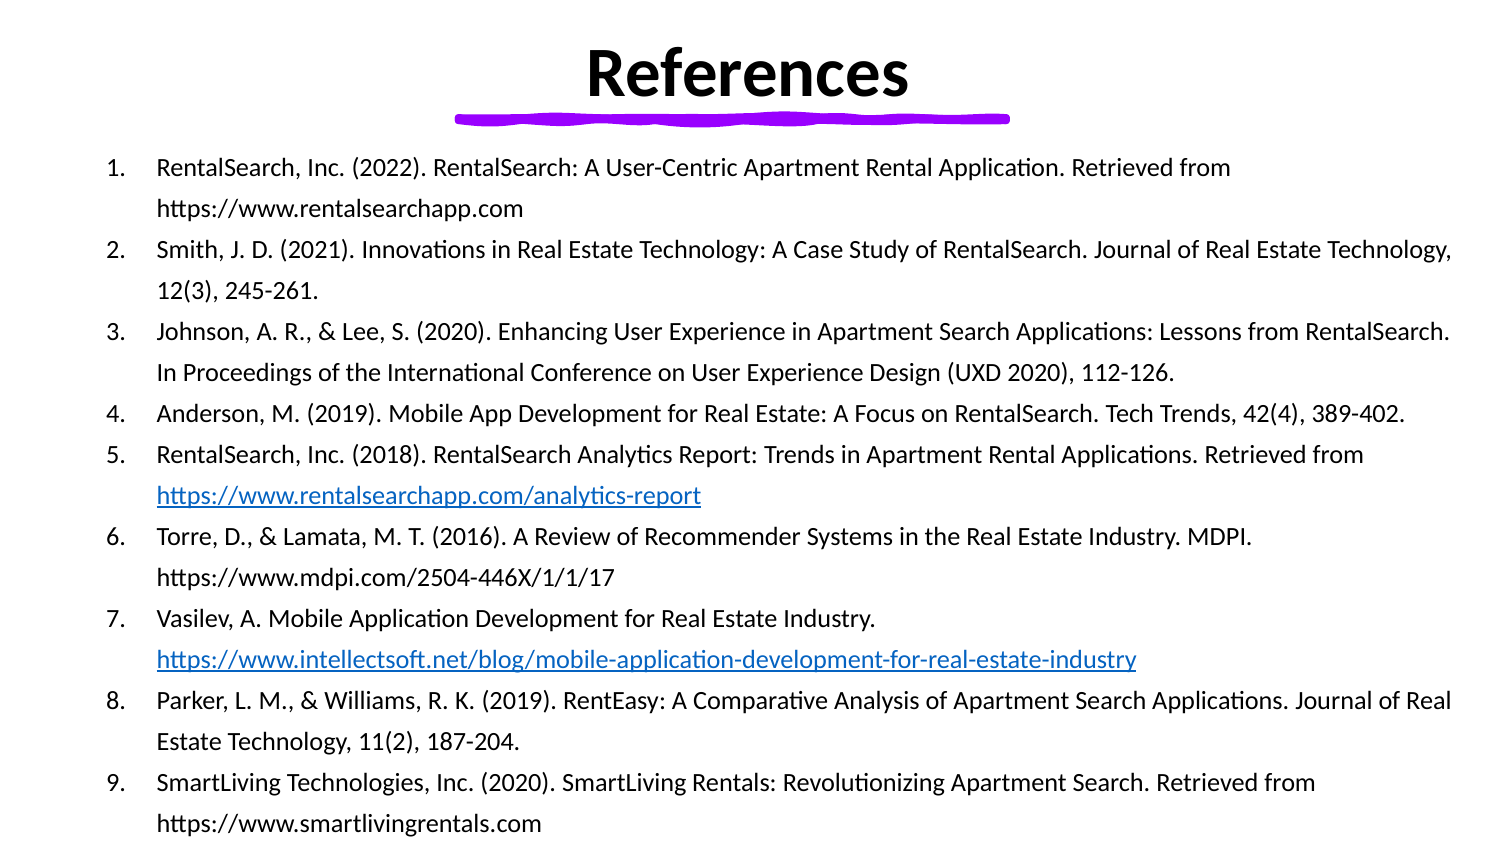

# References

RentalSearch, Inc. (2022). RentalSearch: A User-Centric Apartment Rental Application. Retrieved from https://www.rentalsearchapp.com
Smith, J. D. (2021). Innovations in Real Estate Technology: A Case Study of RentalSearch. Journal of Real Estate Technology, 12(3), 245-261.
Johnson, A. R., & Lee, S. (2020). Enhancing User Experience in Apartment Search Applications: Lessons from RentalSearch. In Proceedings of the International Conference on User Experience Design (UXD 2020), 112-126.
Anderson, M. (2019). Mobile App Development for Real Estate: A Focus on RentalSearch. Tech Trends, 42(4), 389-402.
RentalSearch, Inc. (2018). RentalSearch Analytics Report: Trends in Apartment Rental Applications. Retrieved from https://www.rentalsearchapp.com/analytics-report
Torre, D., & Lamata, M. T. (2016). A Review of Recommender Systems in the Real Estate Industry. MDPI. https://www.mdpi.com/2504-446X/1/1/17
Vasilev, A. Mobile Application Development for Real Estate Industry. https://www.intellectsoft.net/blog/mobile-application-development-for-real-estate-industry
Parker, L. M., & Williams, R. K. (2019). RentEasy: A Comparative Analysis of Apartment Search Applications. Journal of Real Estate Technology, 11(2), 187-204.
SmartLiving Technologies, Inc. (2020). SmartLiving Rentals: Revolutionizing Apartment Search. Retrieved from https://www.smartlivingrentals.com